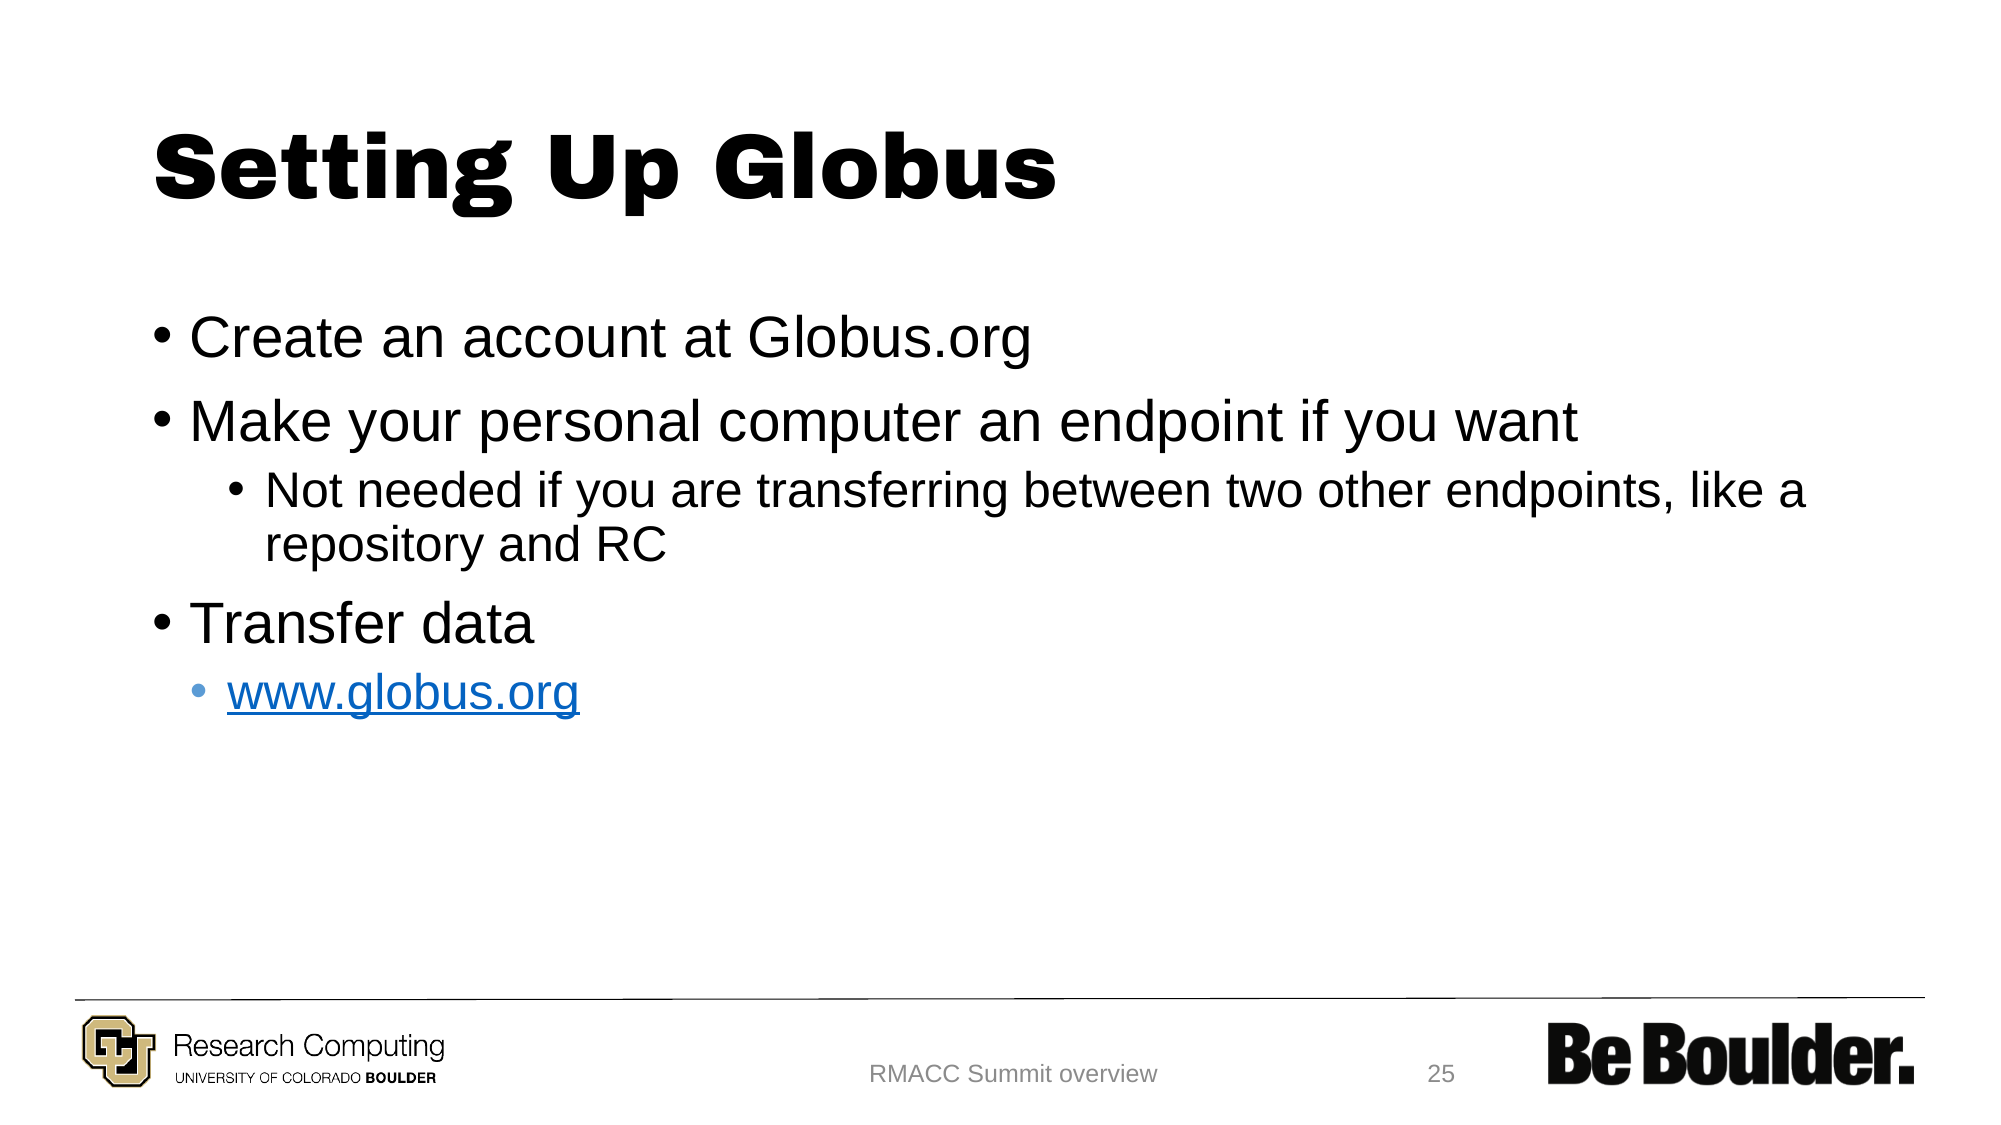

# Setting Up Globus
Create an account at Globus.org
Make your personal computer an endpoint if you want
Not needed if you are transferring between two other endpoints, like a repository and RC
Transfer data
www.globus.org

RMACC Summit overview
25